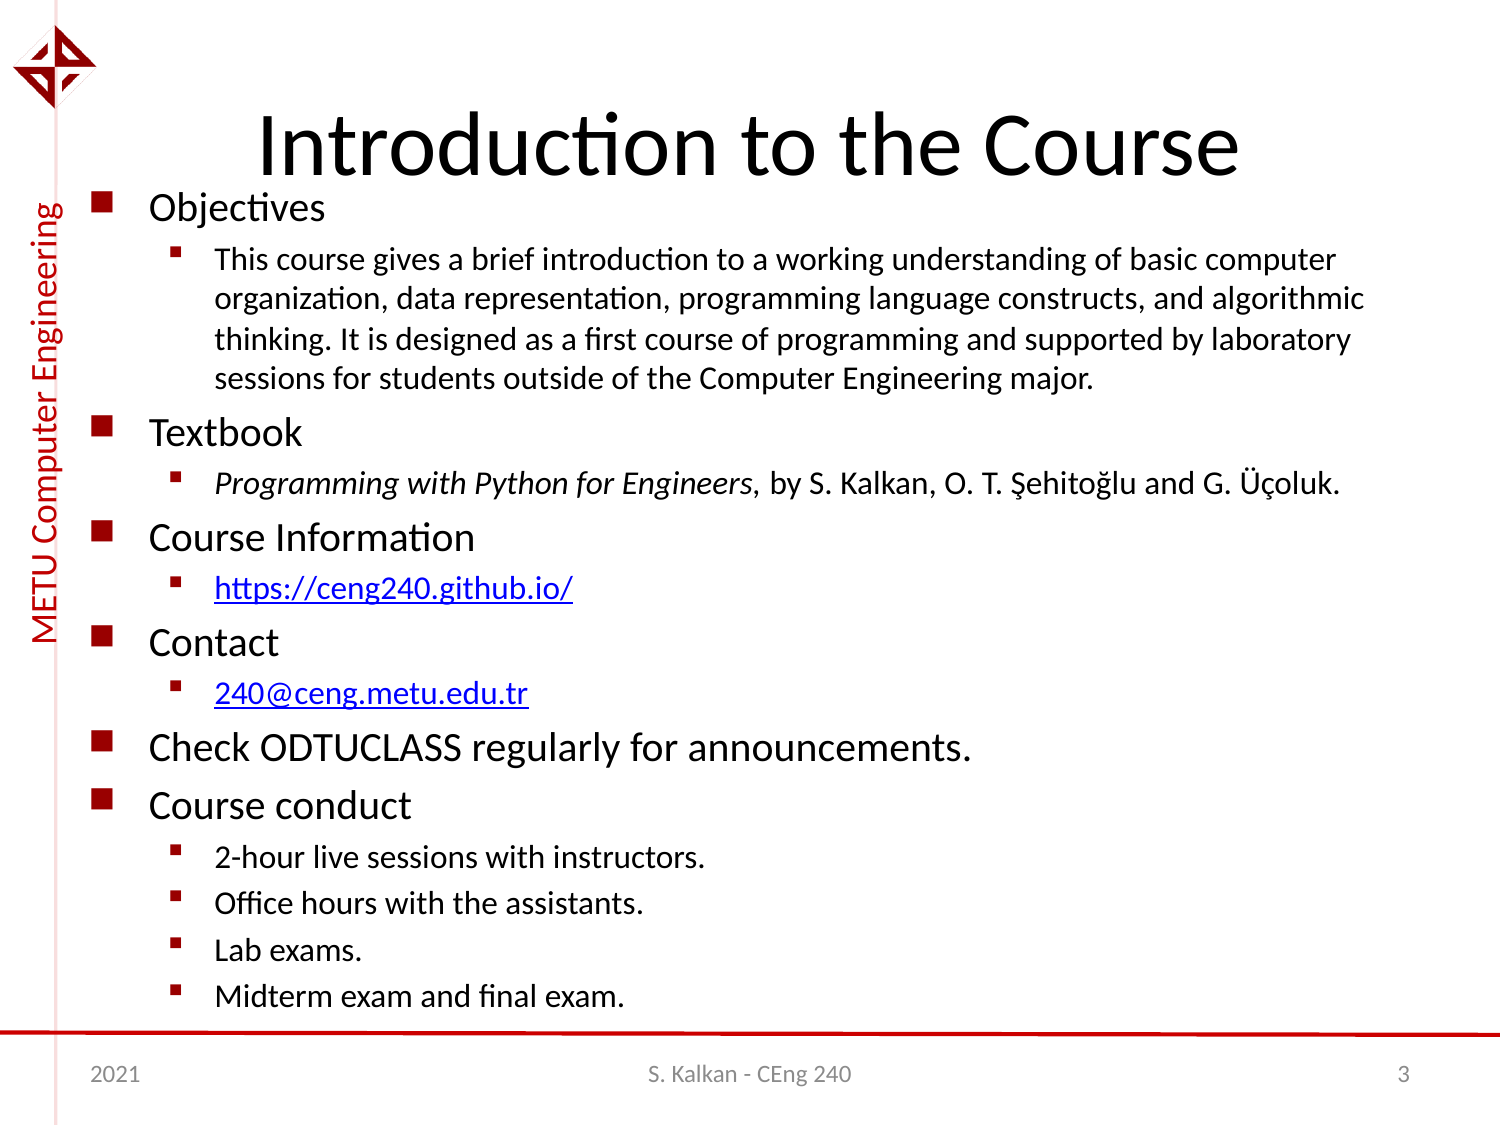

# Introduction to the Course
Objectives
This course gives a brief introduction to a working understanding of basic computer organization, data representation, programming language constructs, and algorithmic thinking. It is designed as a first course of programming and supported by laboratory sessions for students outside of the Computer Engineering major.
Textbook
Programming with Python for Engineers, by S. Kalkan, O. T. Şehitoğlu and G. Üçoluk.
Course Information
https://ceng240.github.io/
Contact
240@ceng.metu.edu.tr
Check ODTUCLASS regularly for announcements.
Course conduct
2-hour live sessions with instructors.
Office hours with the assistants.
Lab exams.
Midterm exam and final exam.

2021
S. Kalkan - CEng 240
3